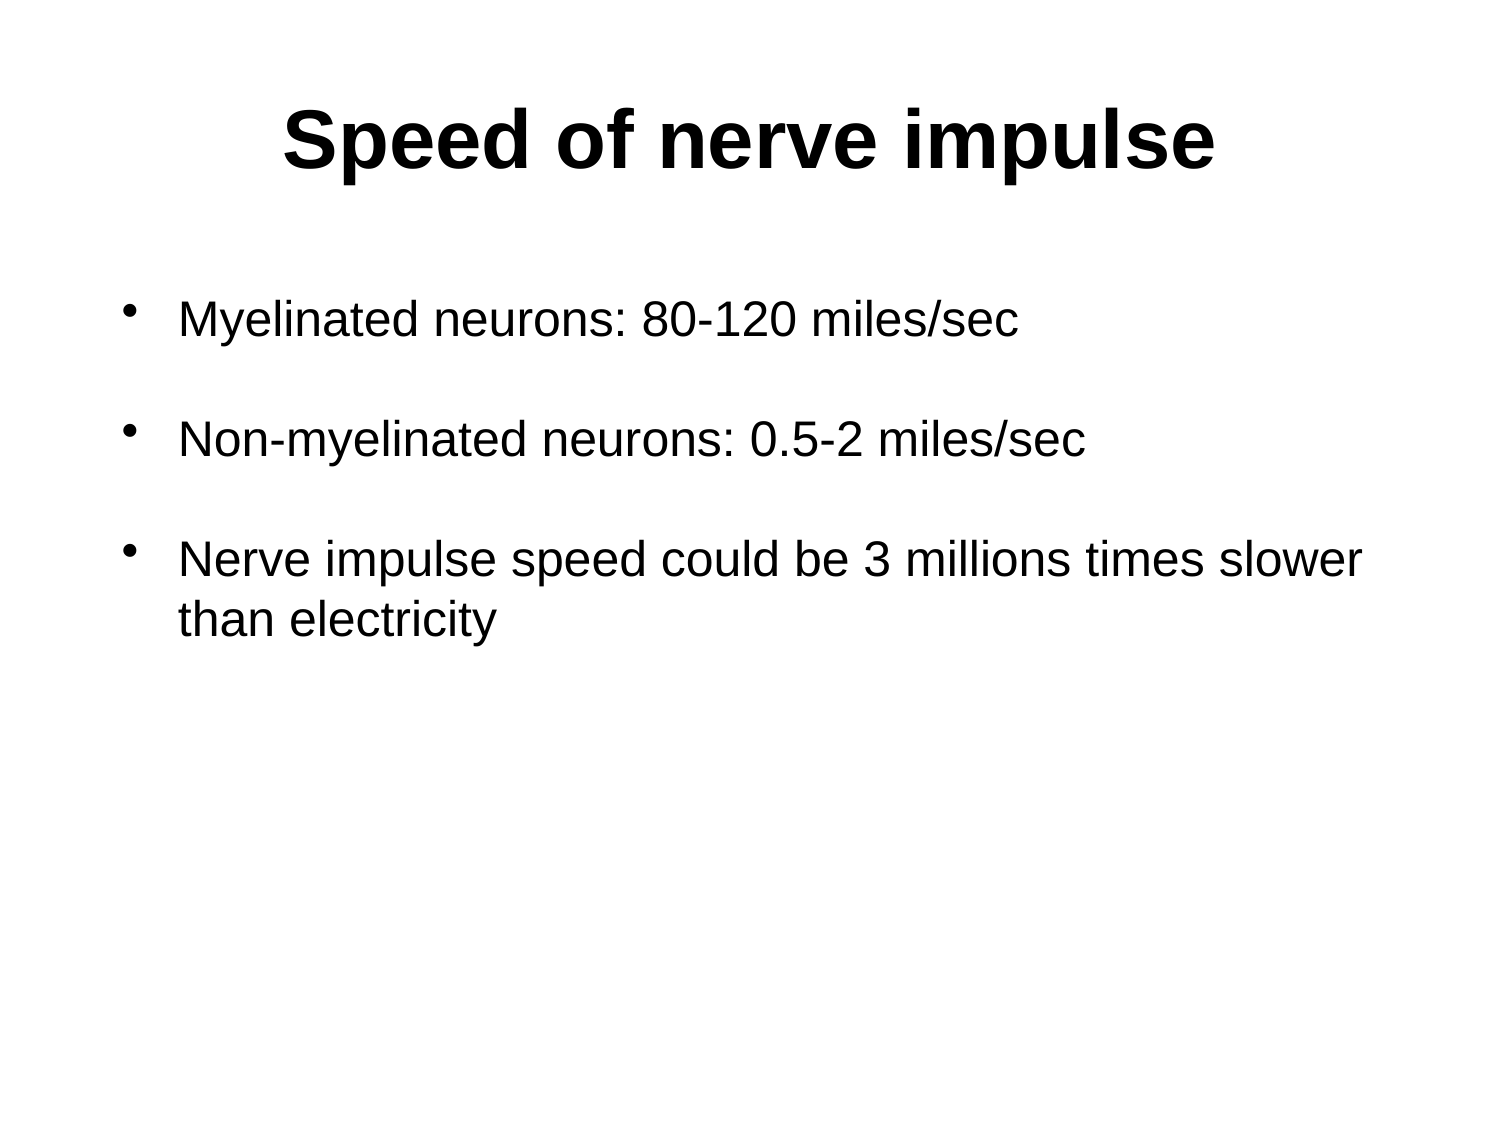

Speed of nerve impulse
Myelinated neurons: 80-120 miles/sec

Non-myelinated neurons: 0.5-2 miles/sec

Nerve impulse speed could be 3 millions times slower than electricity